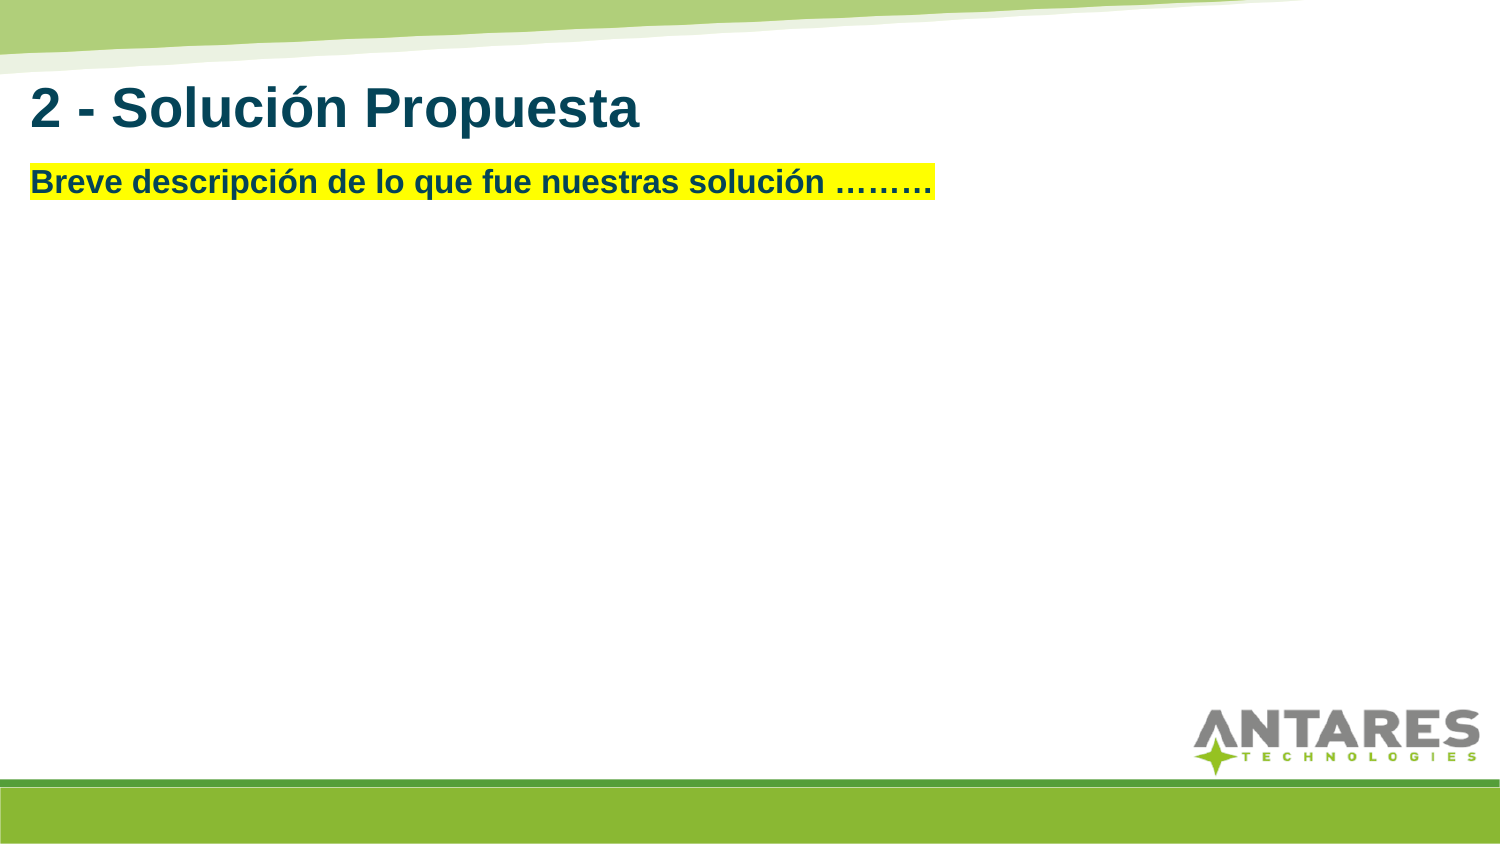

2 - Solución Propuesta
Breve descripción de lo que fue nuestras solución ………